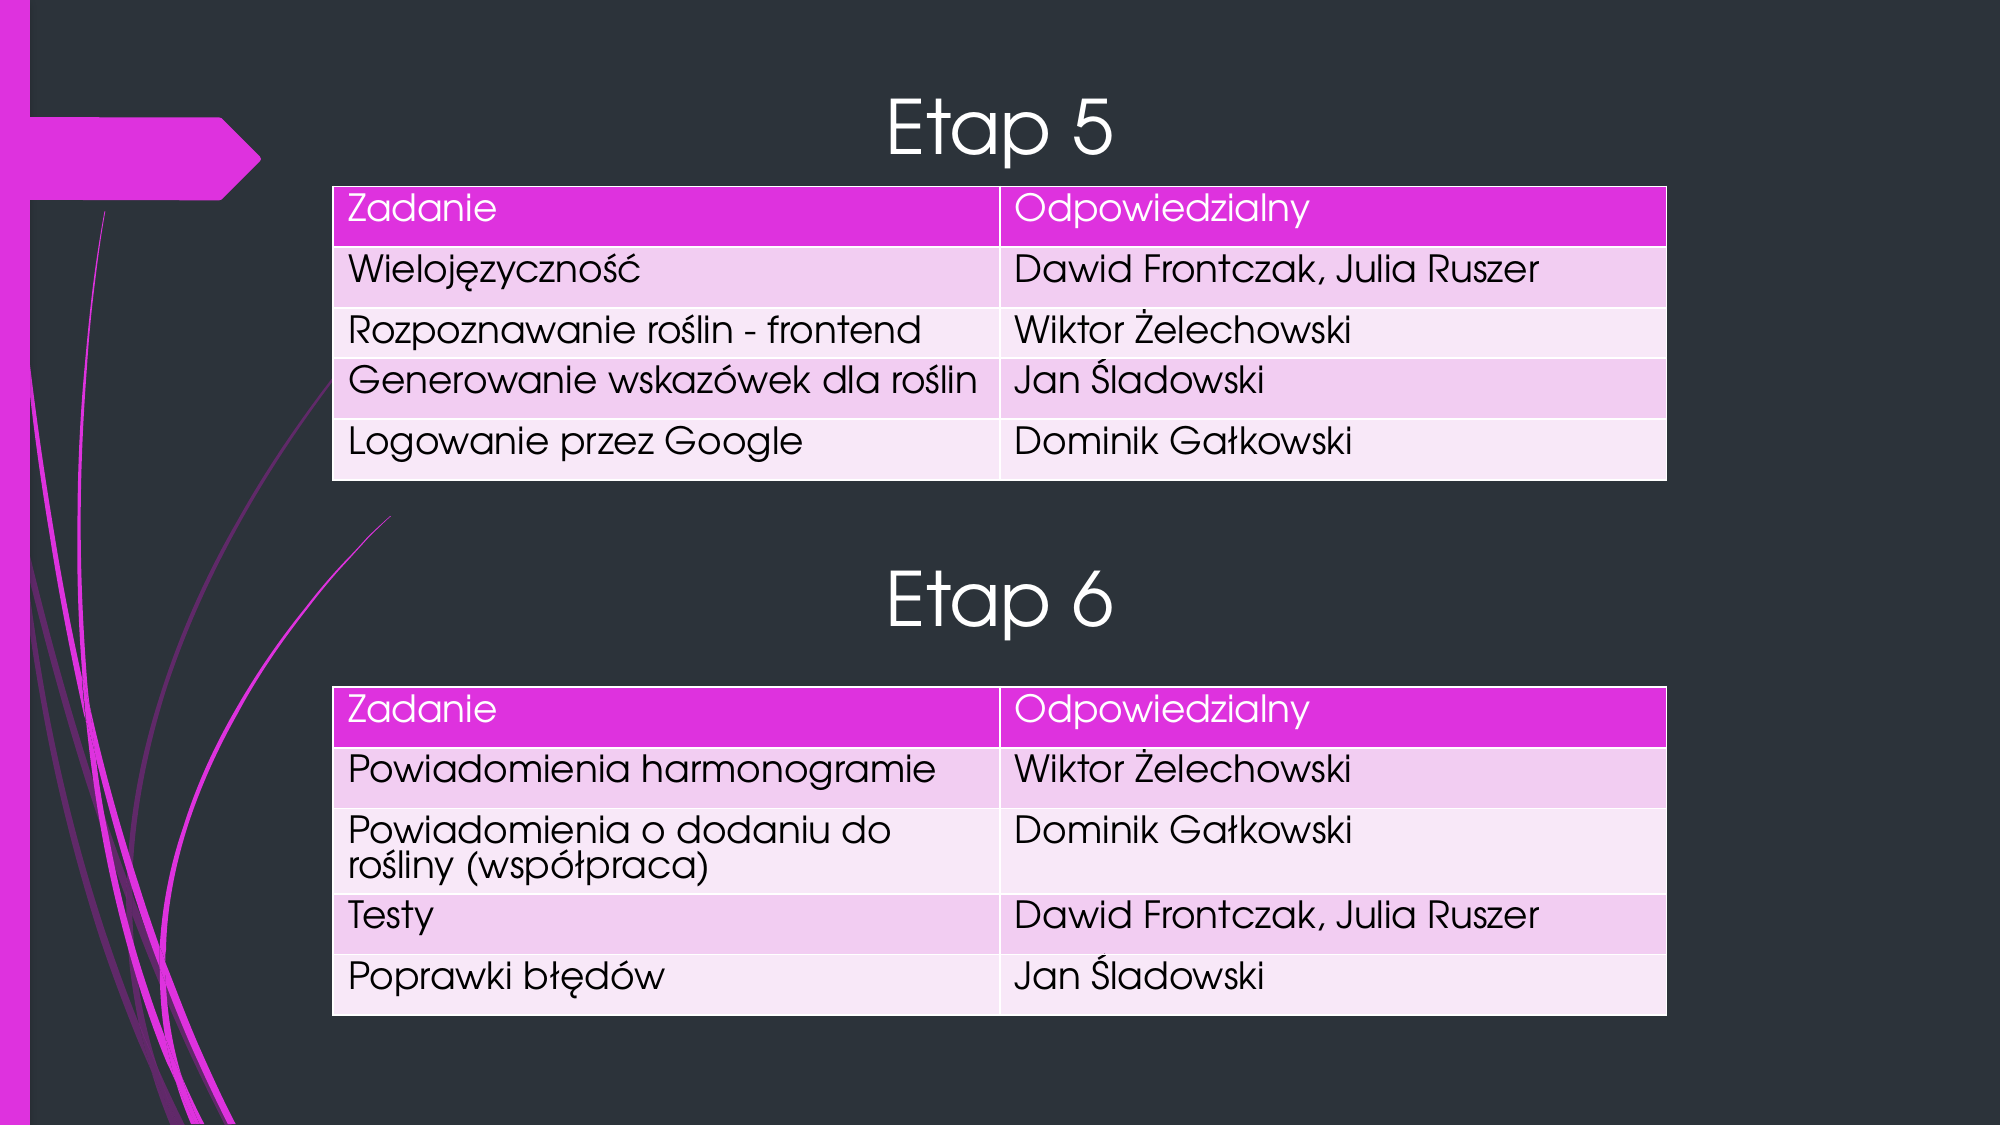

# Etap 5
| Zadanie | Odpowiedzialny |
| --- | --- |
| Wielojęzyczność | Dawid Frontczak, Julia Ruszer |
| Rozpoznawanie roślin - frontend | Wiktor Żelechowski |
| Generowanie wskazówek dla roślin | Jan Śladowski |
| Logowanie przez Google | Dominik Gałkowski |
Etap 6
| Zadanie | Odpowiedzialny |
| --- | --- |
| Powiadomienia harmonogramie | Wiktor Żelechowski |
| Powiadomienia o dodaniu do rośliny (współpraca) | Dominik Gałkowski |
| Testy | Dawid Frontczak, Julia Ruszer |
| Poprawki błędów | Jan Śladowski |